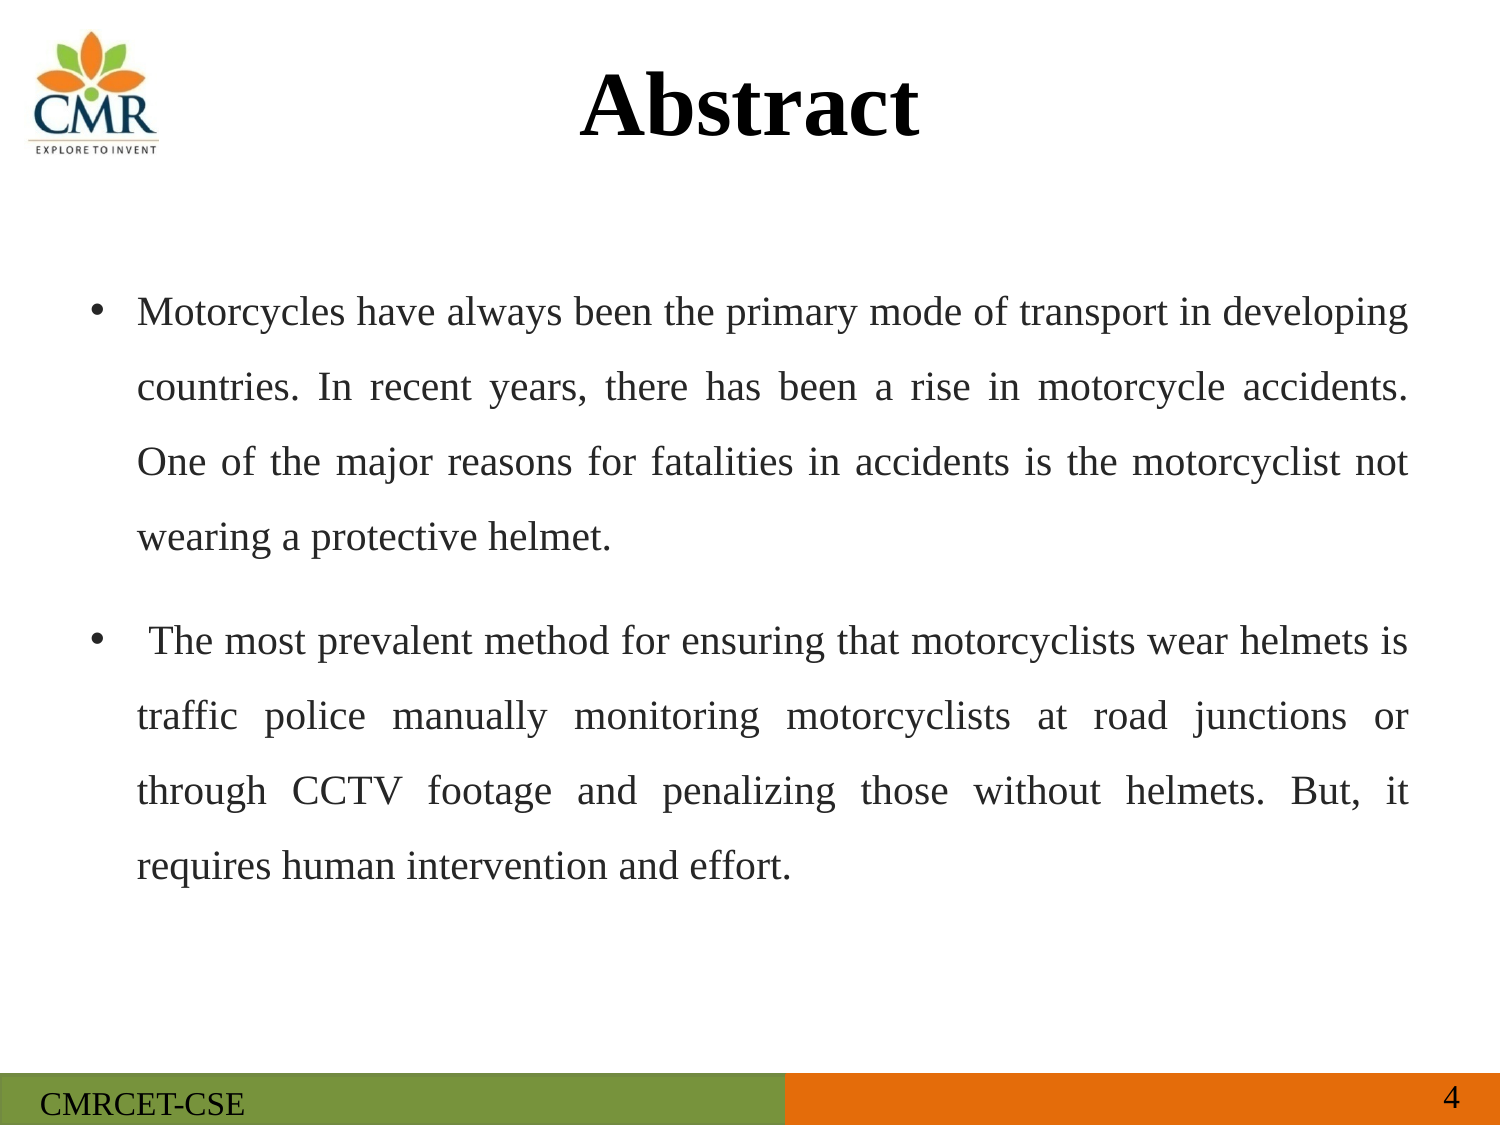

# Abstract
Motorcycles have always been the primary mode of transport in developing countries. In recent years, there has been a rise in motorcycle accidents. One of the major reasons for fatalities in accidents is the motorcyclist not wearing a protective helmet.
 The most prevalent method for ensuring that motorcyclists wear helmets is traffic police manually monitoring motorcyclists at road junctions or through CCTV footage and penalizing those without helmets. But, it requires human intervention and effort.

4
CMRCET-CSE